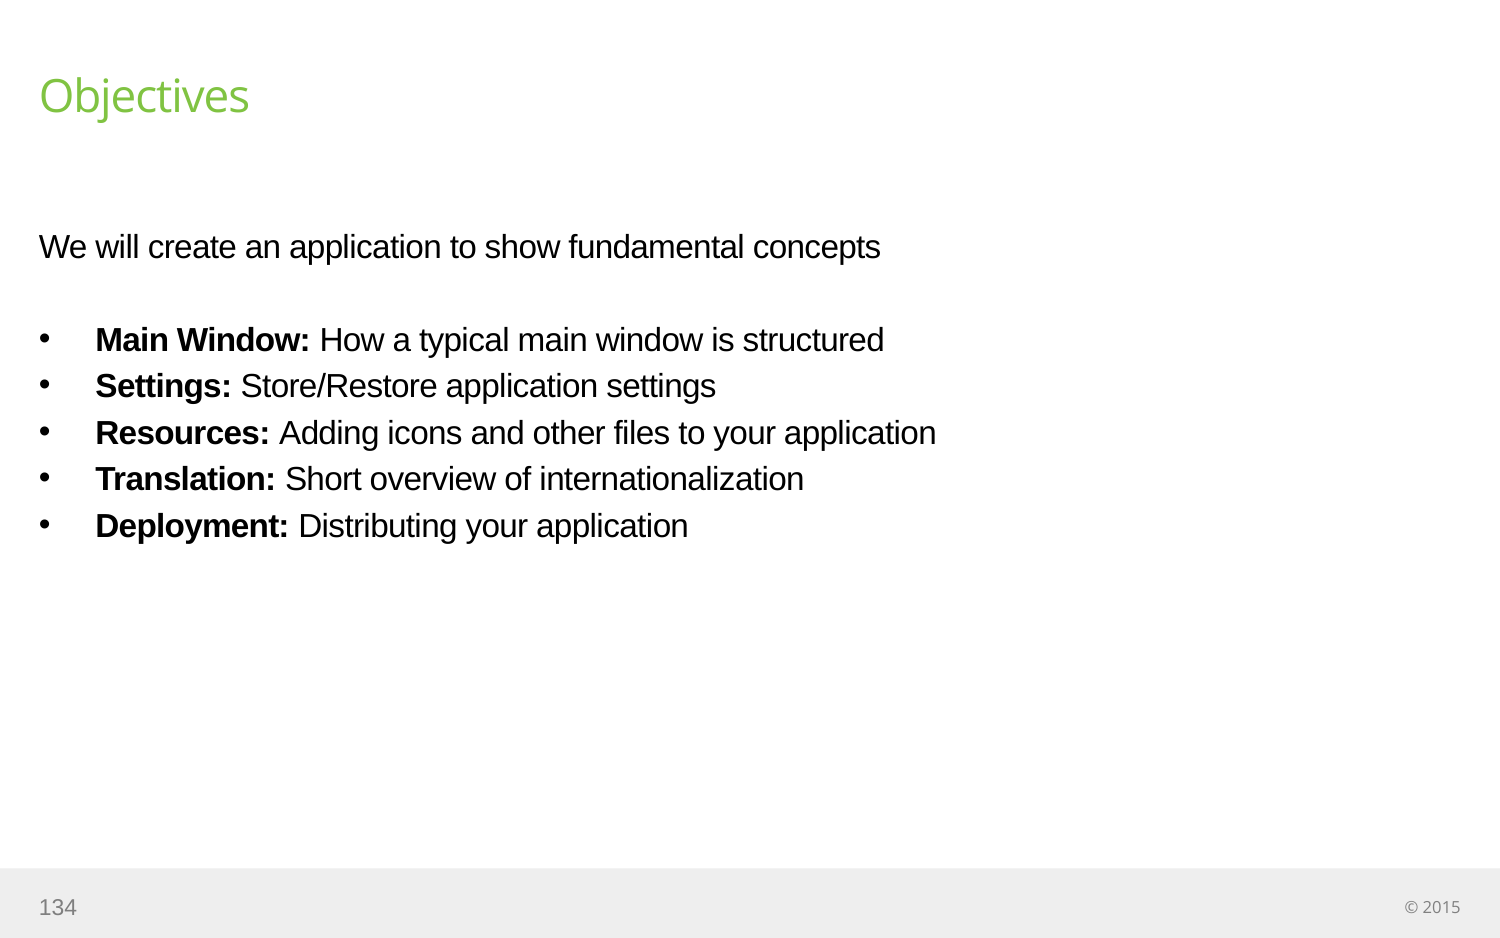

# Objectives
We will create an application to show fundamental concepts

Main Window: How a typical main window is structured
Settings: Store/Restore application settings
Resources: Adding icons and other files to your application
Translation: Short overview of internationalization
Deployment: Distributing your application
134
© 2015